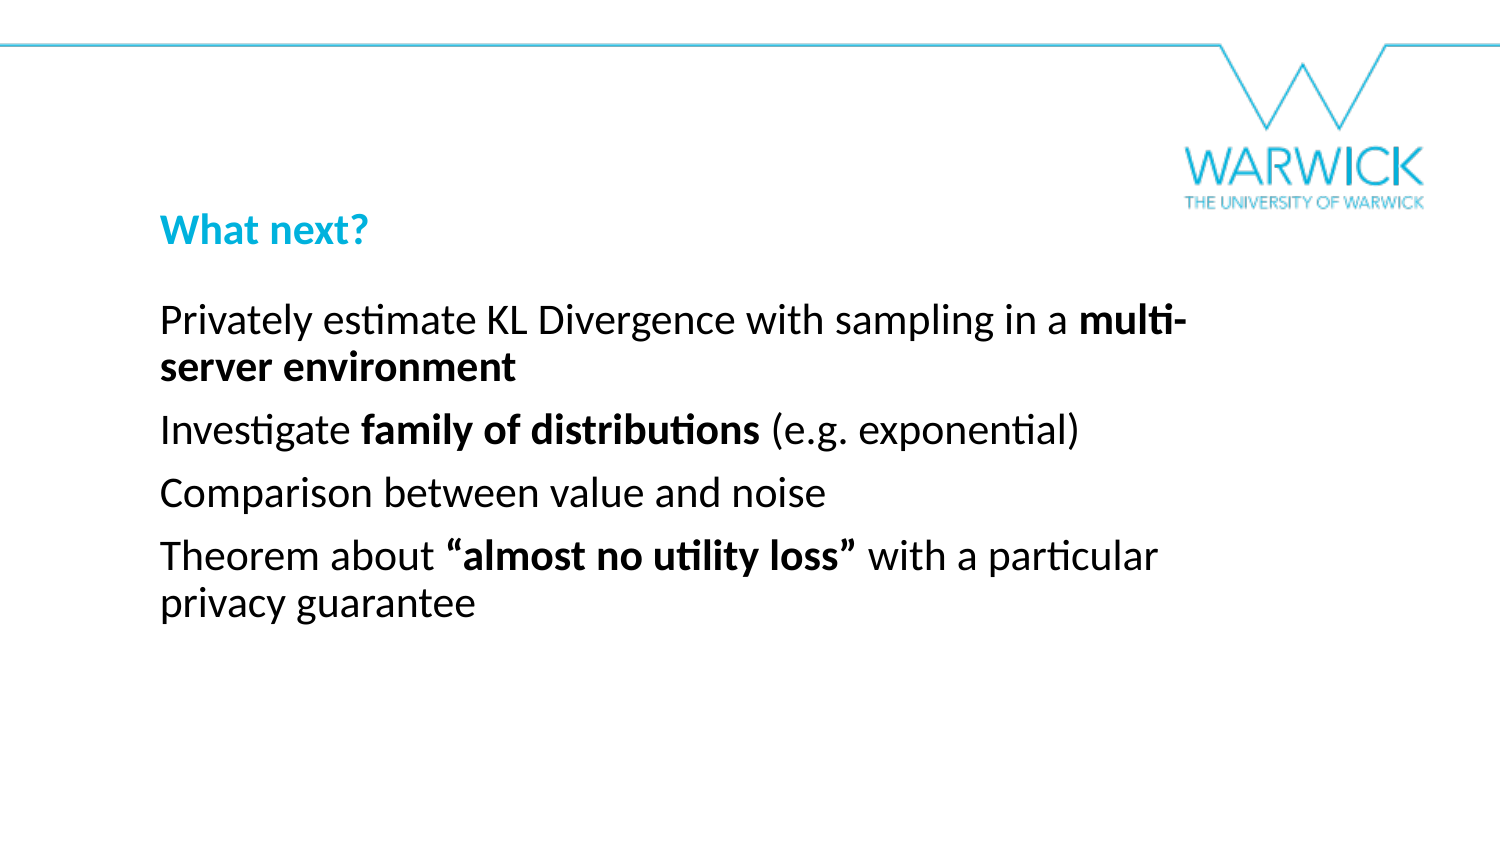

What next?

Privately estimate KL Divergence with sampling in a multi-server environment
Investigate family of distributions (e.g. exponential)
Comparison between value and noise
Theorem about “almost no utility loss” with a particular privacy guarantee